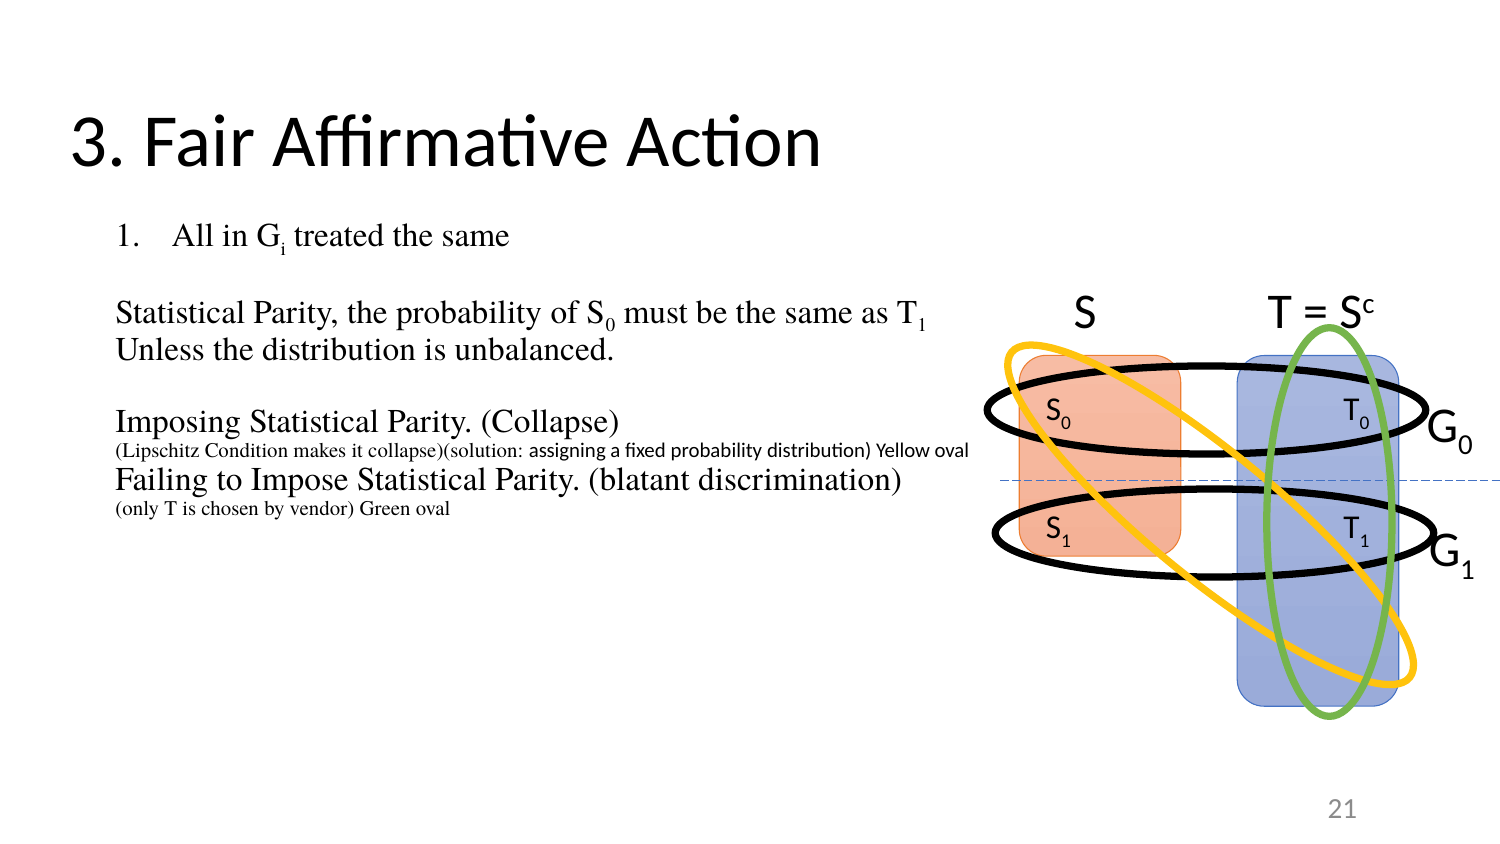

# 3. Fair Affirmative Action

All in Gi treated the same

Statistical Parity, the probability of S0 must be the same as T1
Unless the distribution is unbalanced.

Imposing Statistical Parity. (Collapse)
(Lipschitz Condition makes it collapse)(solution: assigning a fixed probability distribution) Yellow oval
Failing to Impose Statistical Parity. (blatant discrimination)
(only T is chosen by vendor) Green oval

S
T = Sc

S0
T0
G0

T1
S1
G1
21